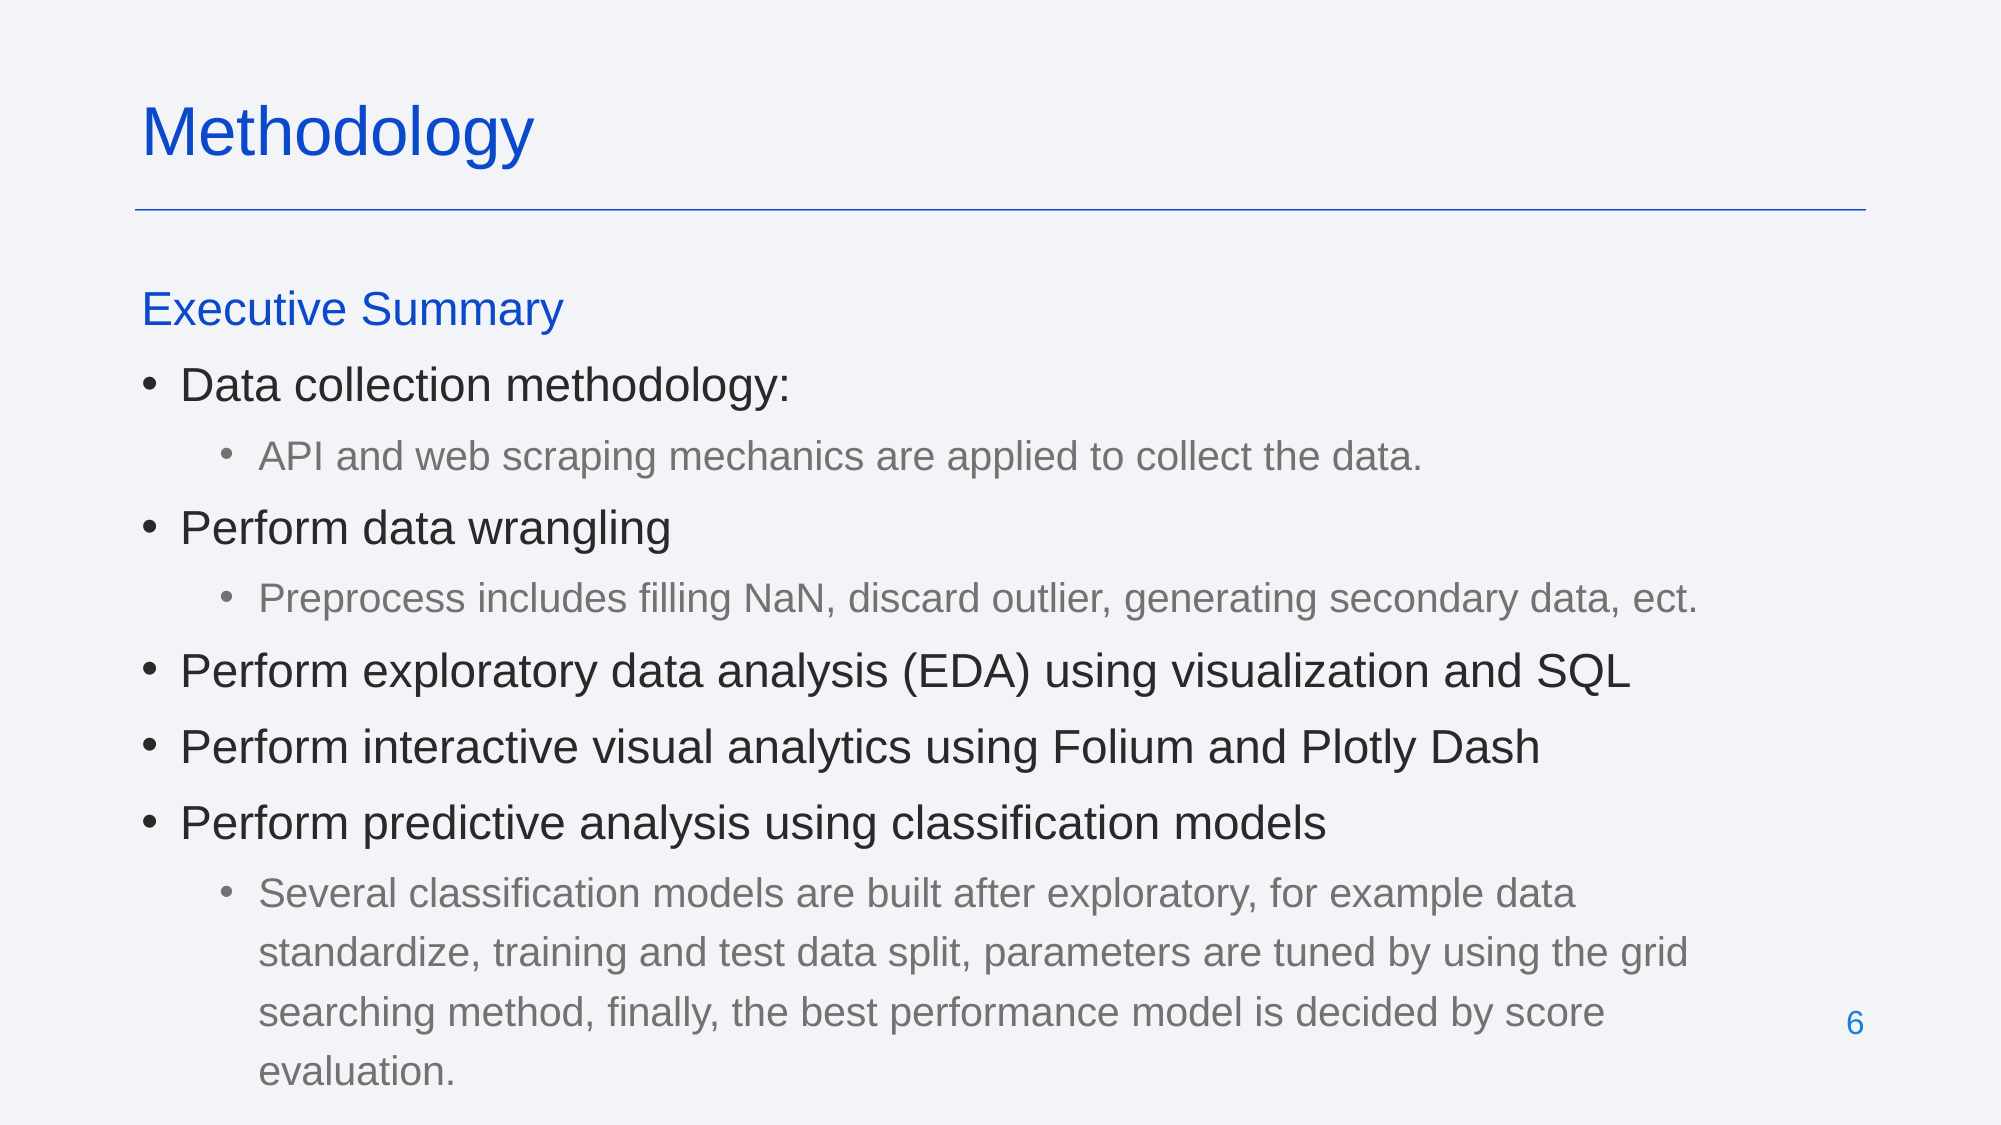

Methodology
Executive Summary
Data collection methodology:
API and web scraping mechanics are applied to collect the data.
Perform data wrangling
Preprocess includes filling NaN, discard outlier, generating secondary data, ect.
Perform exploratory data analysis (EDA) using visualization and SQL
Perform interactive visual analytics using Folium and Plotly Dash
Perform predictive analysis using classification models
Several classification models are built after exploratory, for example data standardize, training and test data split, parameters are tuned by using the grid searching method, finally, the best performance model is decided by score evaluation.

6